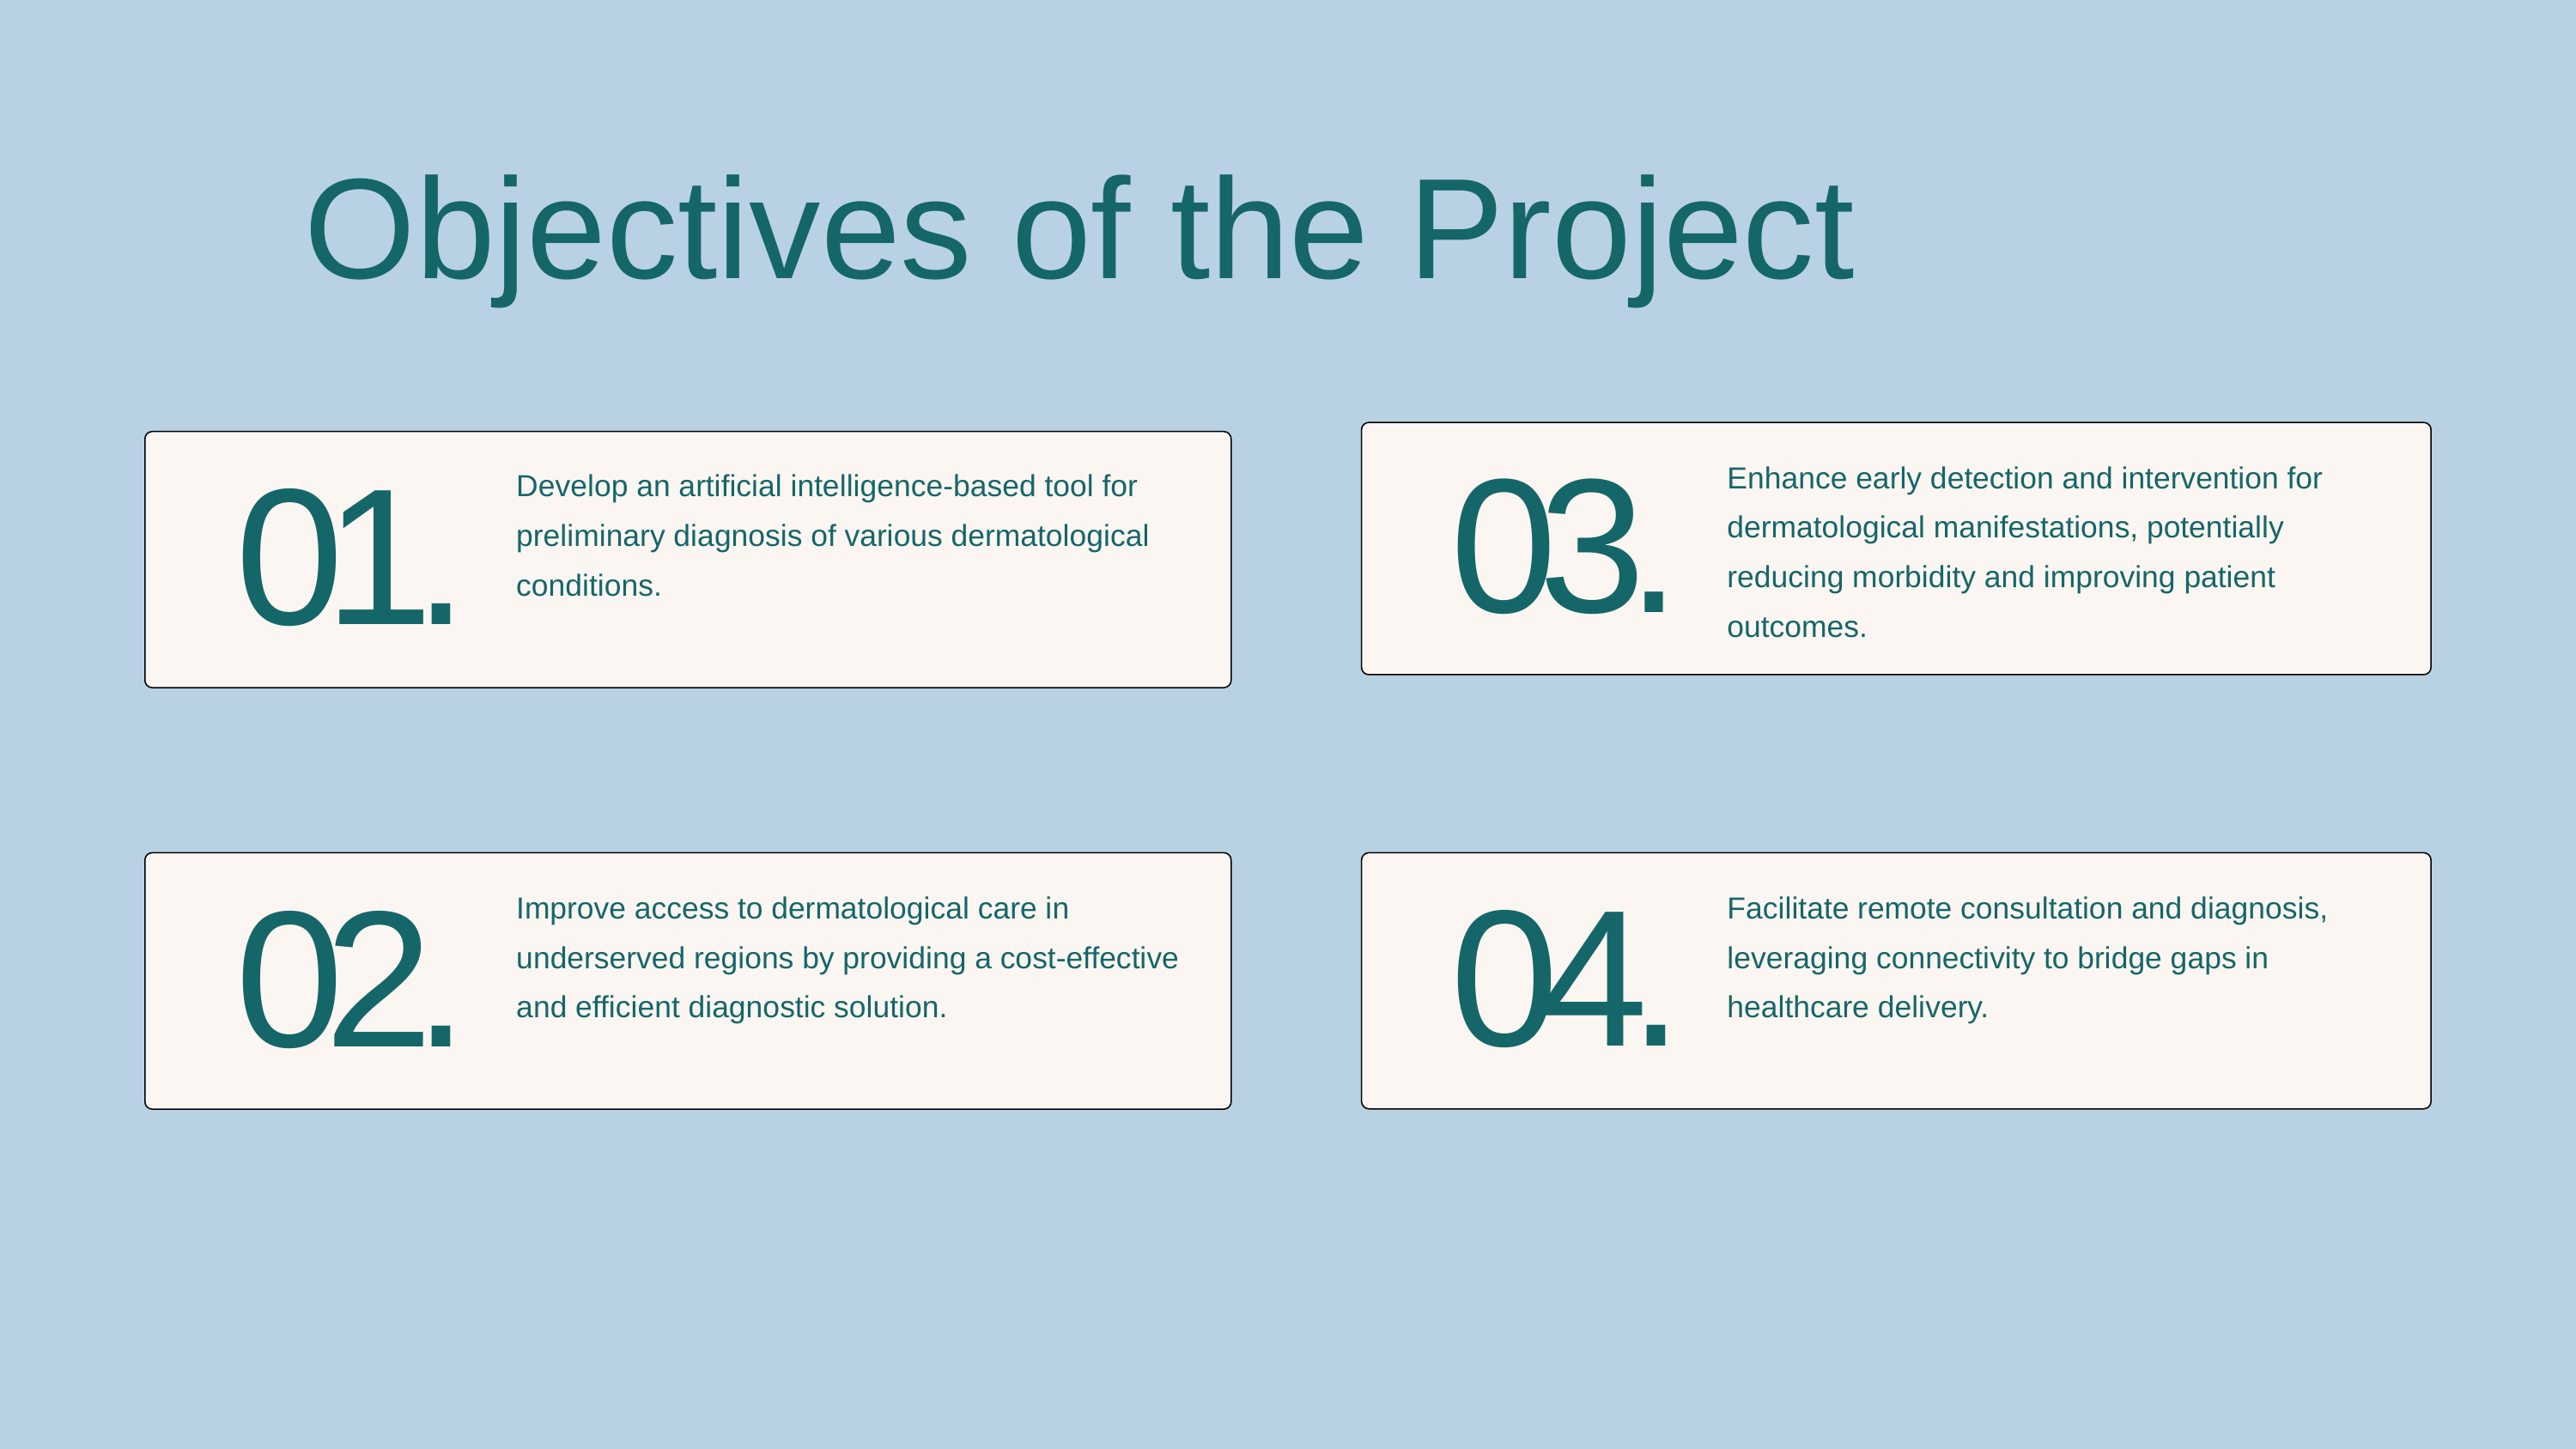

Objectives of the Project

Enhance early detection and intervention for dermatological manifestations, potentially reducing morbidity and improving patient outcomes.
Develop an artificial intelligence-based tool for preliminary diagnosis of various dermatological conditions.

03.
01.

Improve access to dermatological care in underserved regions by providing a cost-effective and efficient diagnostic solution.

Facilitate remote consultation and diagnosis, leveraging connectivity to bridge gaps in healthcare delivery.

04.
02.